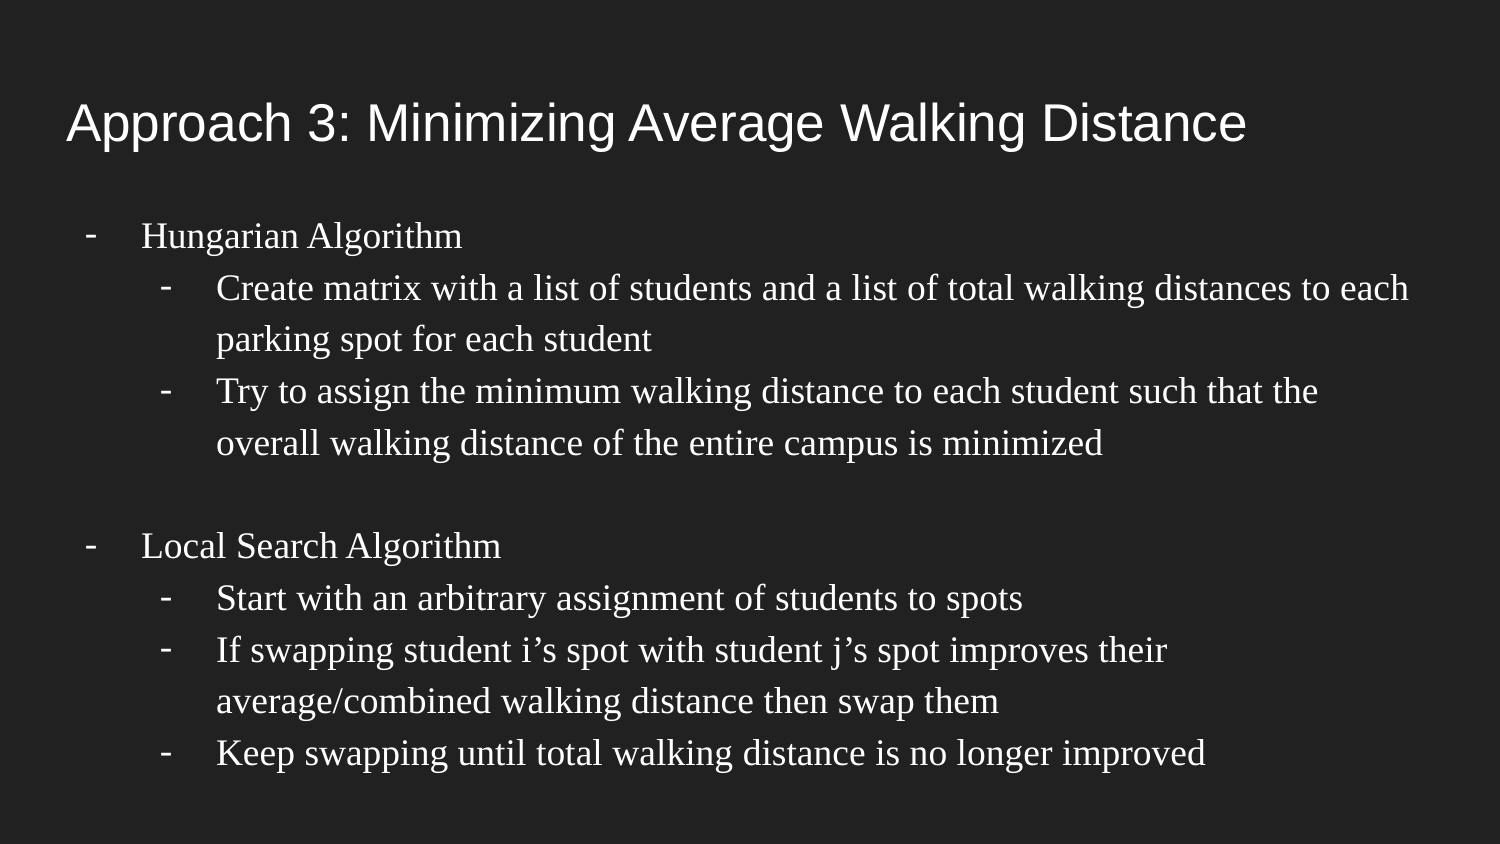

# Approach 3: Minimizing Average Walking Distance
Hungarian Algorithm
Create matrix with a list of students and a list of total walking distances to each parking spot for each student
Try to assign the minimum walking distance to each student such that the overall walking distance of the entire campus is minimized

Local Search Algorithm
Start with an arbitrary assignment of students to spots
If swapping student i’s spot with student j’s spot improves their average/combined walking distance then swap them
Keep swapping until total walking distance is no longer improved